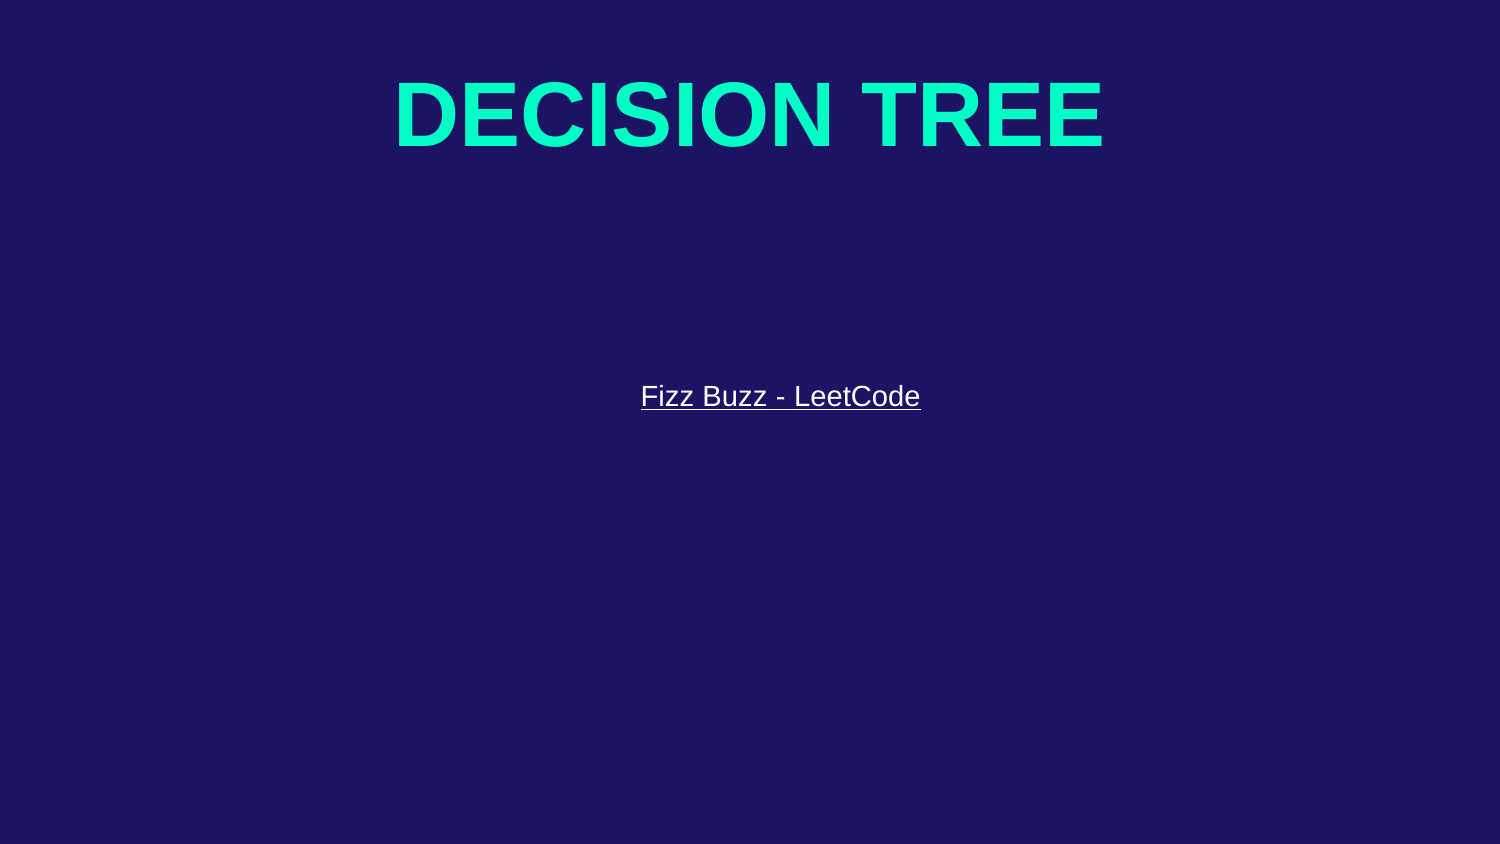

# DECISION TREE
Fizz Buzz - LeetCode